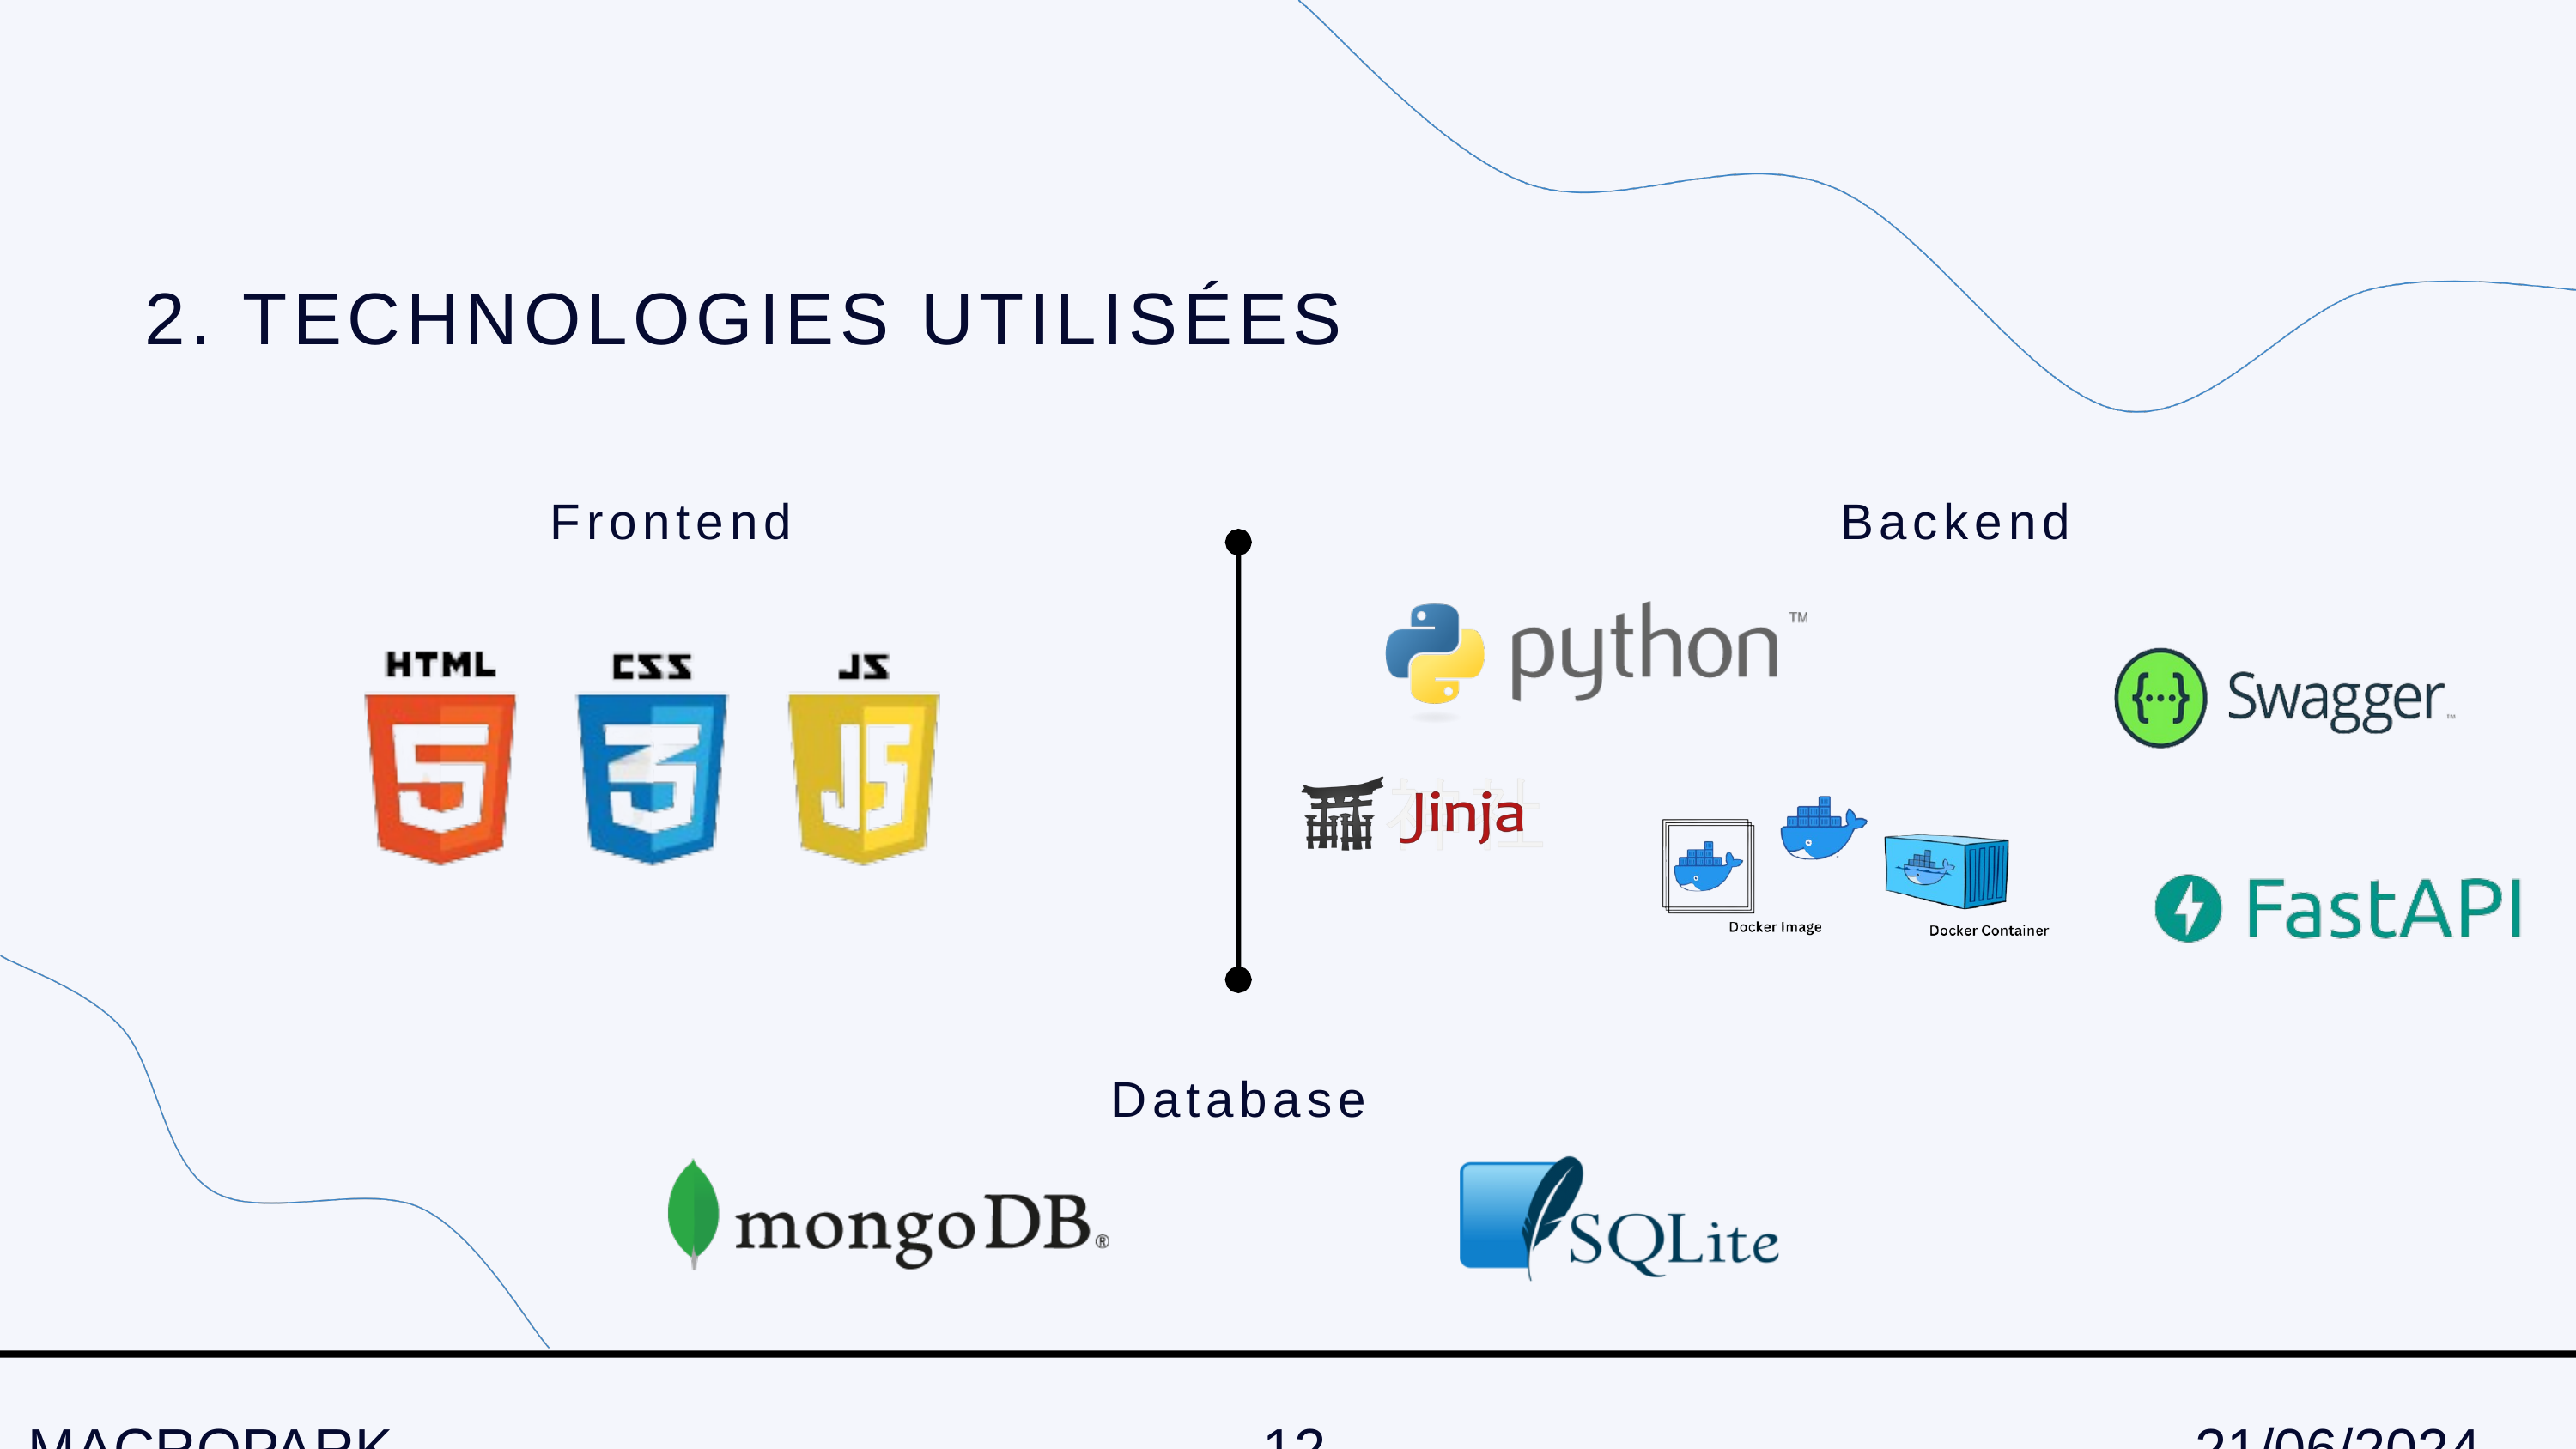

2. TECHNOLOGIES UTILISÉES
Frontend
Backend

Database

MACROPARK
12
21/06/2024